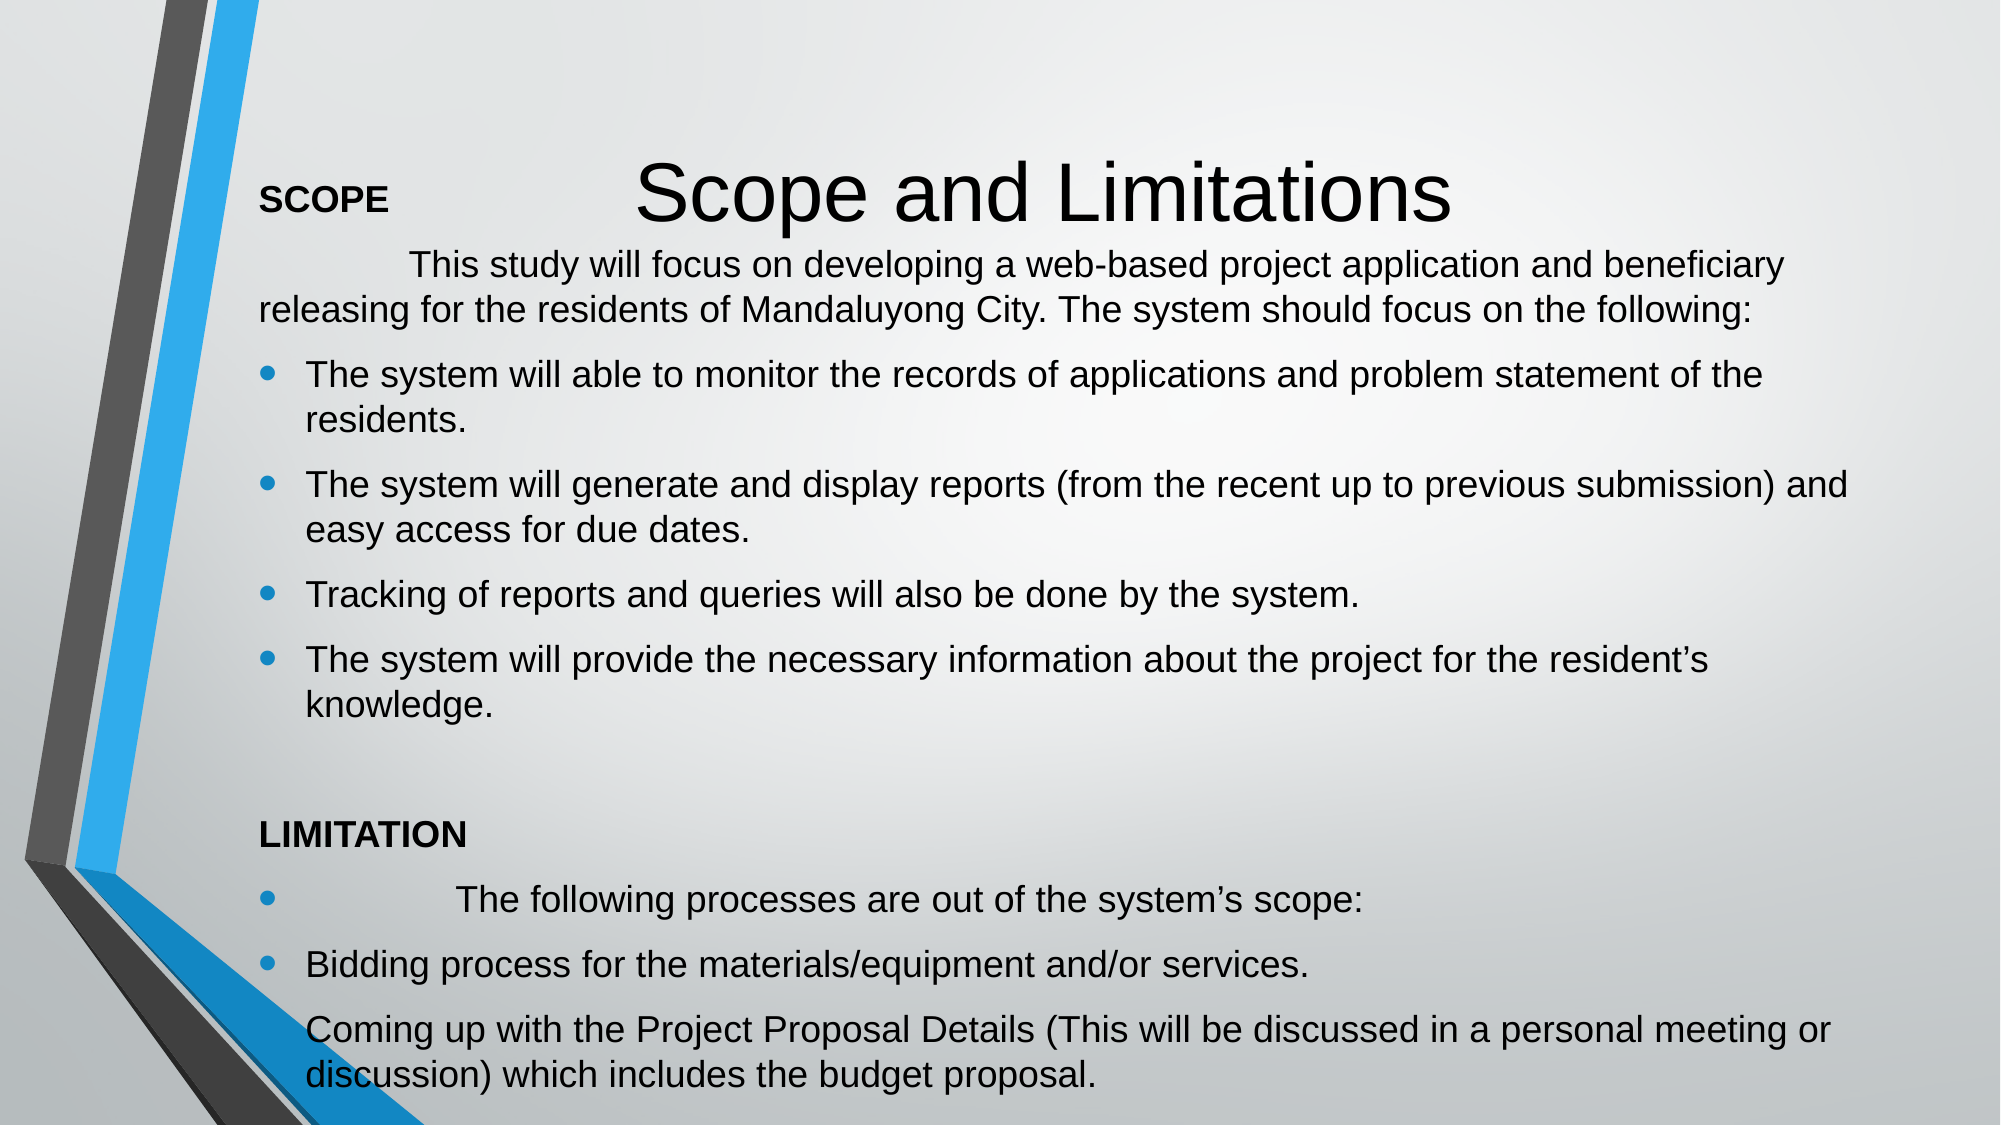

# Scope and Limitations
SCOPE
	This study will focus on developing a web-based project application and beneficiary releasing for the residents of Mandaluyong City. The system should focus on the following:
The system will able to monitor the records of applications and problem statement of the residents.
The system will generate and display reports (from the recent up to previous submission) and easy access for due dates.
Tracking of reports and queries will also be done by the system.
The system will provide the necessary information about the project for the resident’s knowledge.

LIMITATION
	The following processes are out of the system’s scope:
Bidding process for the materials/equipment and/or services.
Coming up with the Project Proposal Details (This will be discussed in a personal meeting or discussion) which includes the budget proposal.